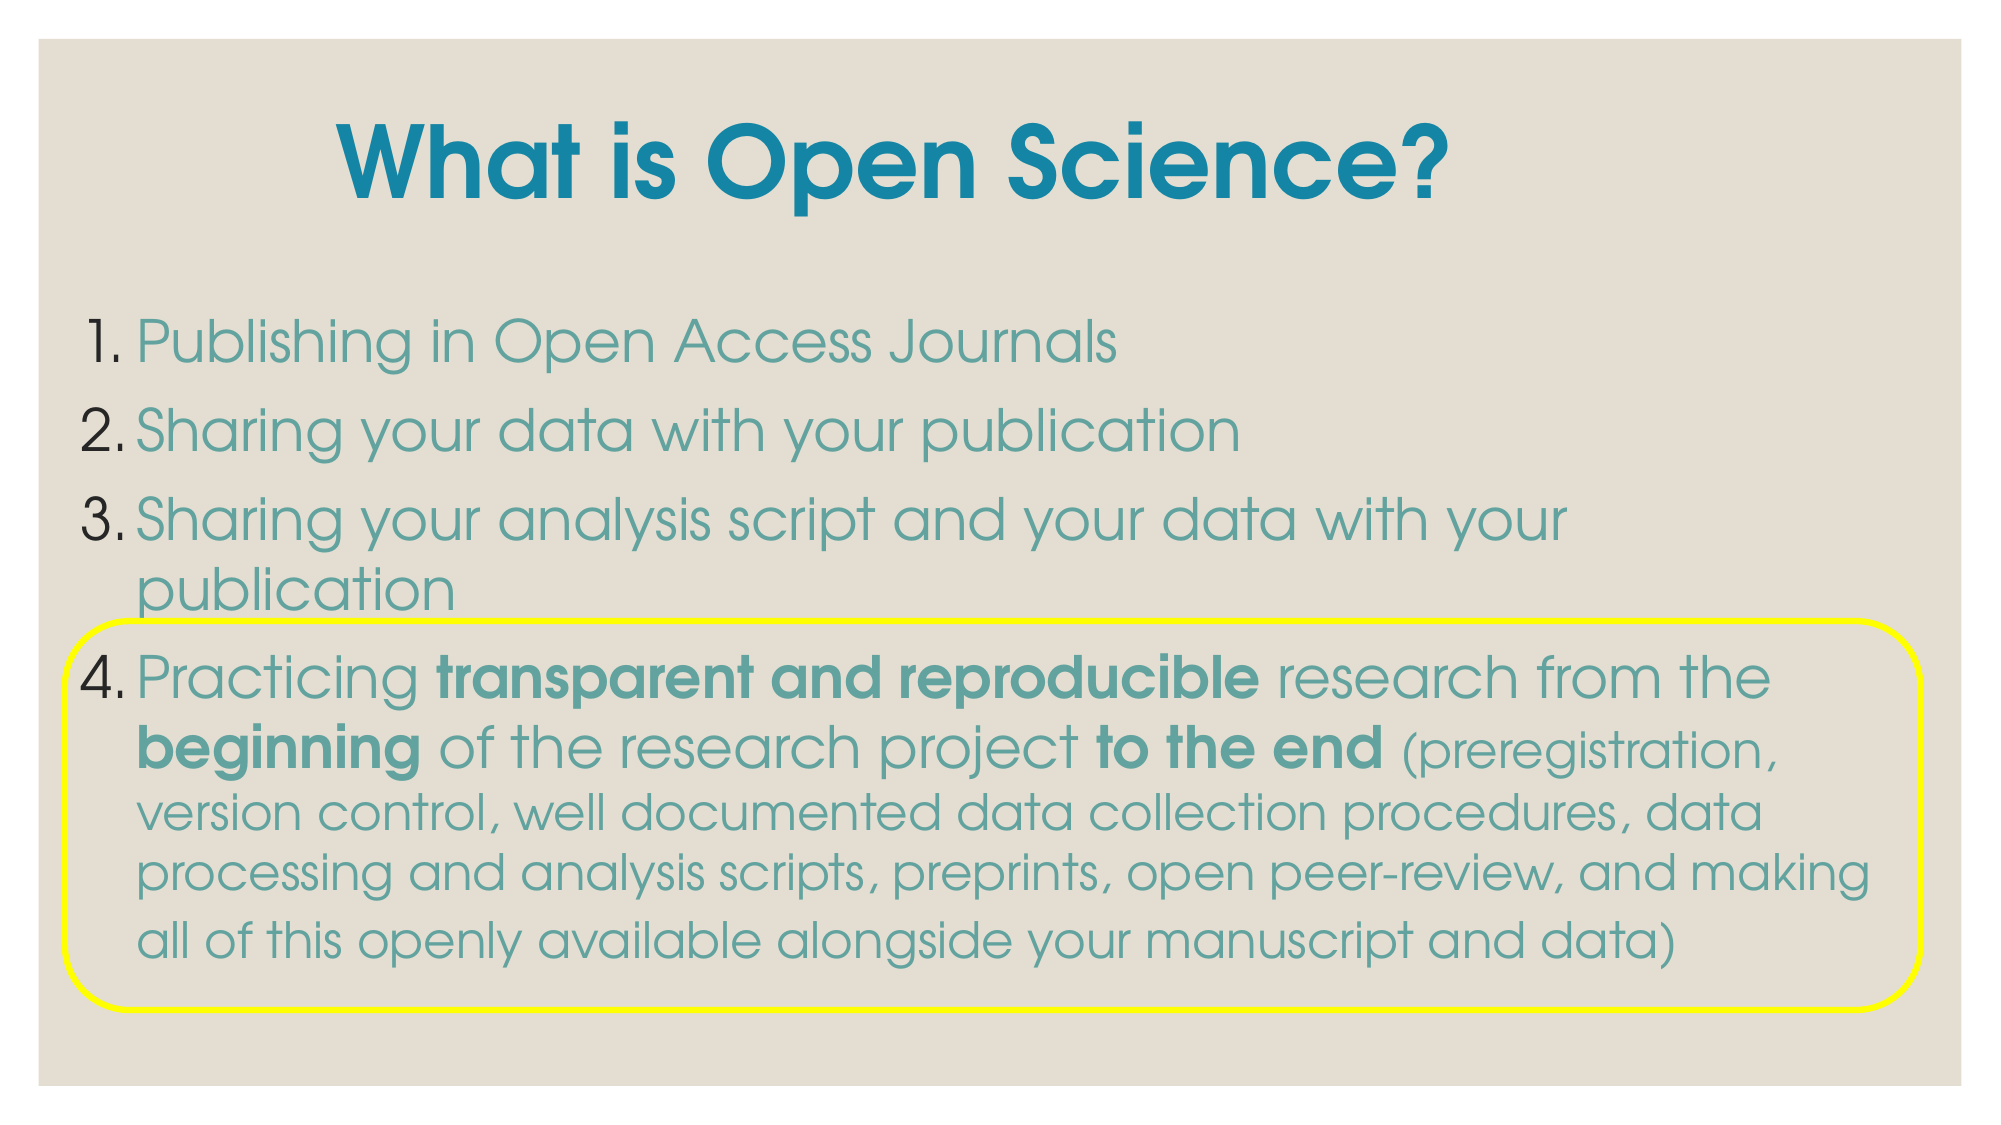

# What is Open Science?
Publishing in Open Access Journals
Sharing your data with your publication
Sharing your analysis script and your data with your publication
Practicing transparent and reproducible research from the beginning of the research project to the end (preregistration, version control, well documented data collection procedures, data processing and analysis scripts, preprints, open peer-review, and making all of this openly available alongside your manuscript and data)